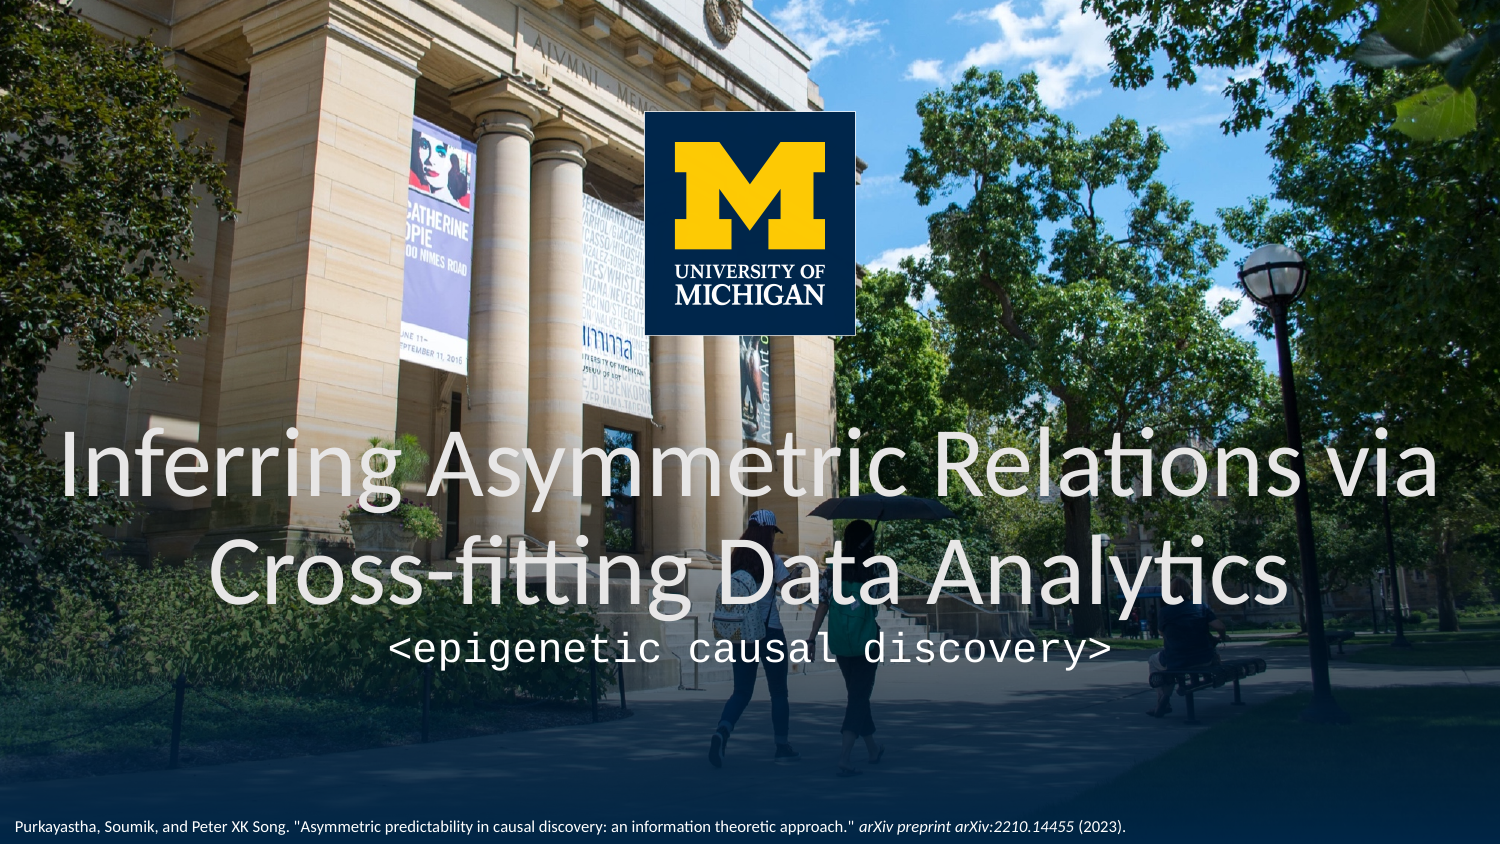

# Inferring Asymmetric Relations via Cross-fitting Data Analytics <epigenetic causal discovery>
Purkayastha, Soumik, and Peter XK Song. "Asymmetric predictability in causal discovery: an information theoretic approach." arXiv preprint arXiv:2210.14455 (2023).